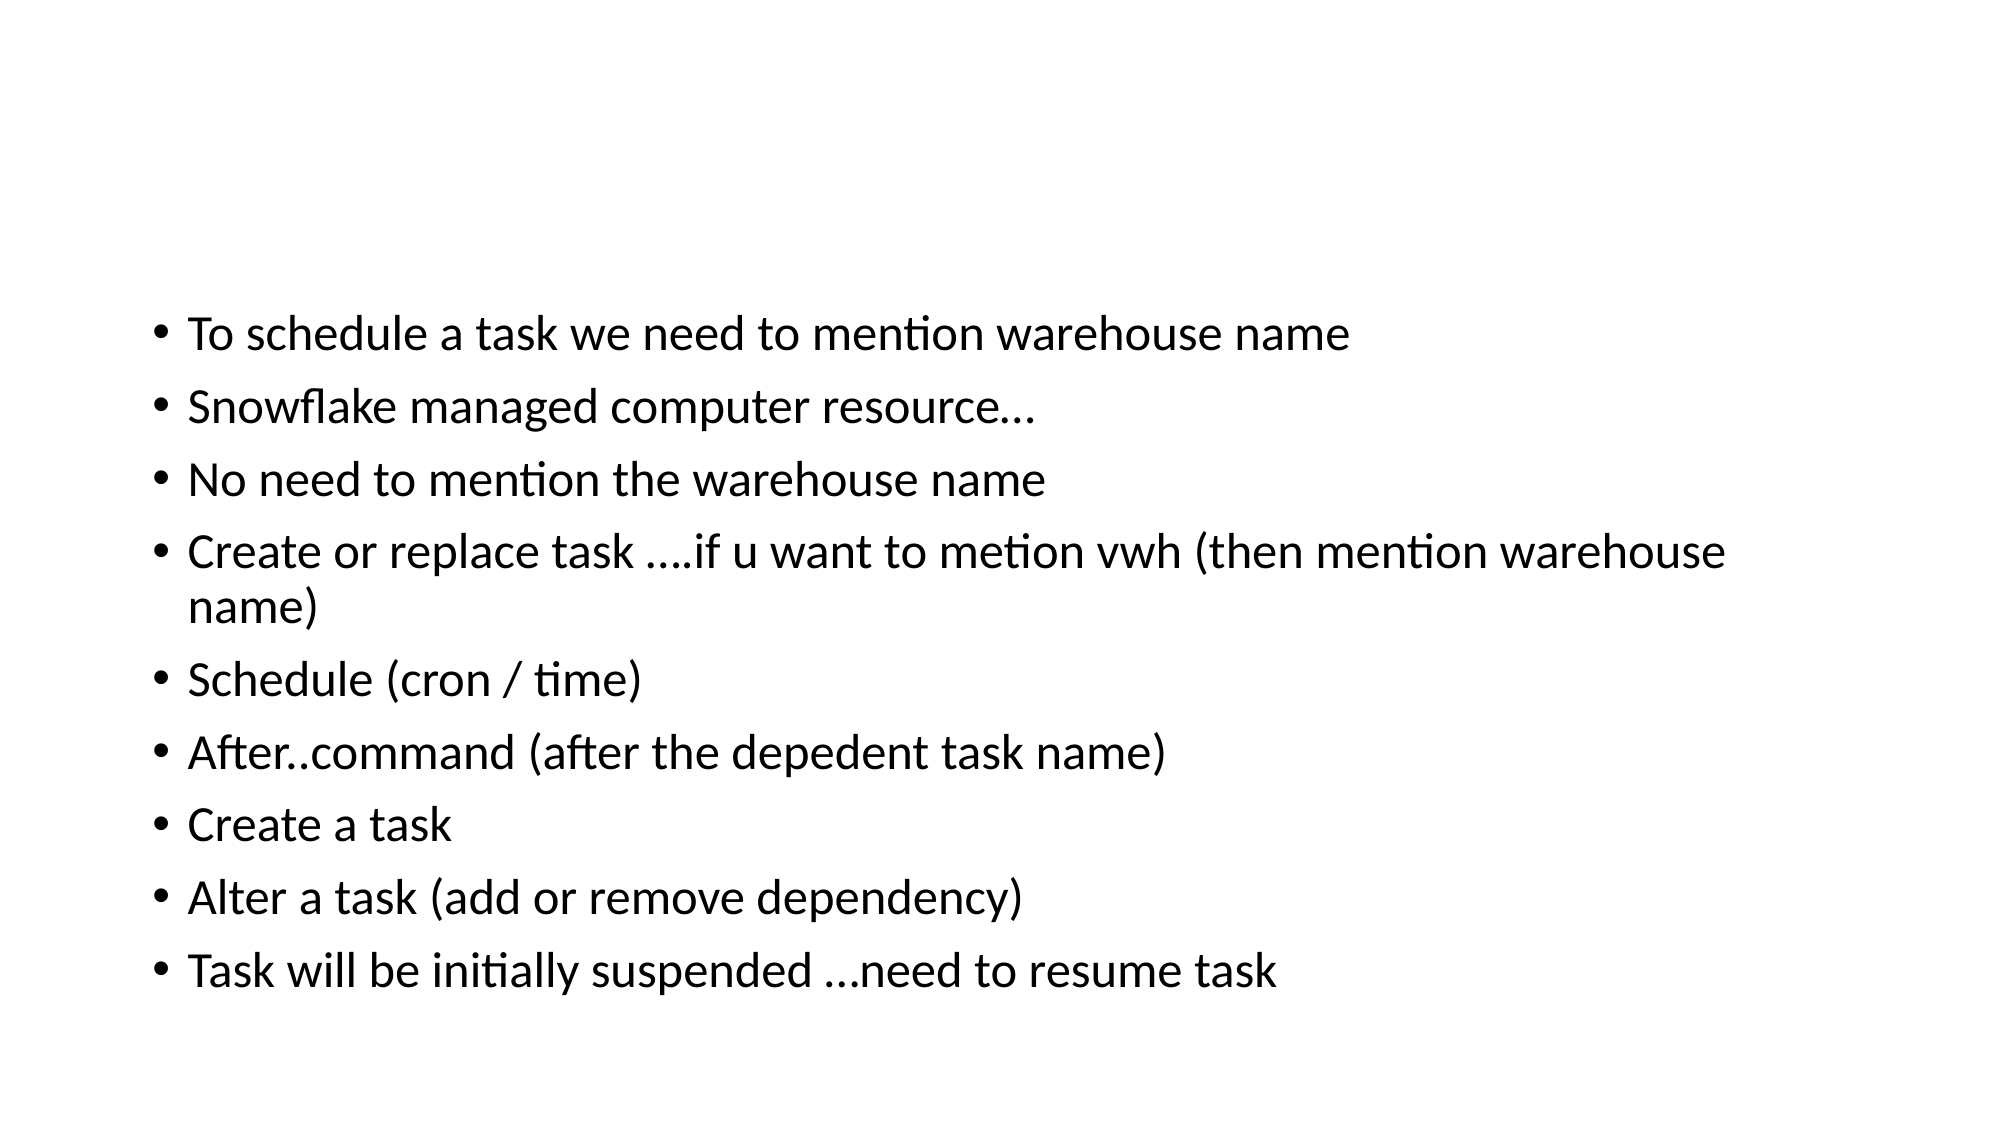

#
To schedule a task we need to mention warehouse name
Snowflake managed computer resource…
No need to mention the warehouse name
Create or replace task ….if u want to metion vwh (then mention warehouse name)
Schedule (cron / time)
After..command (after the depedent task name)
Create a task
Alter a task (add or remove dependency)
Task will be initially suspended …need to resume task